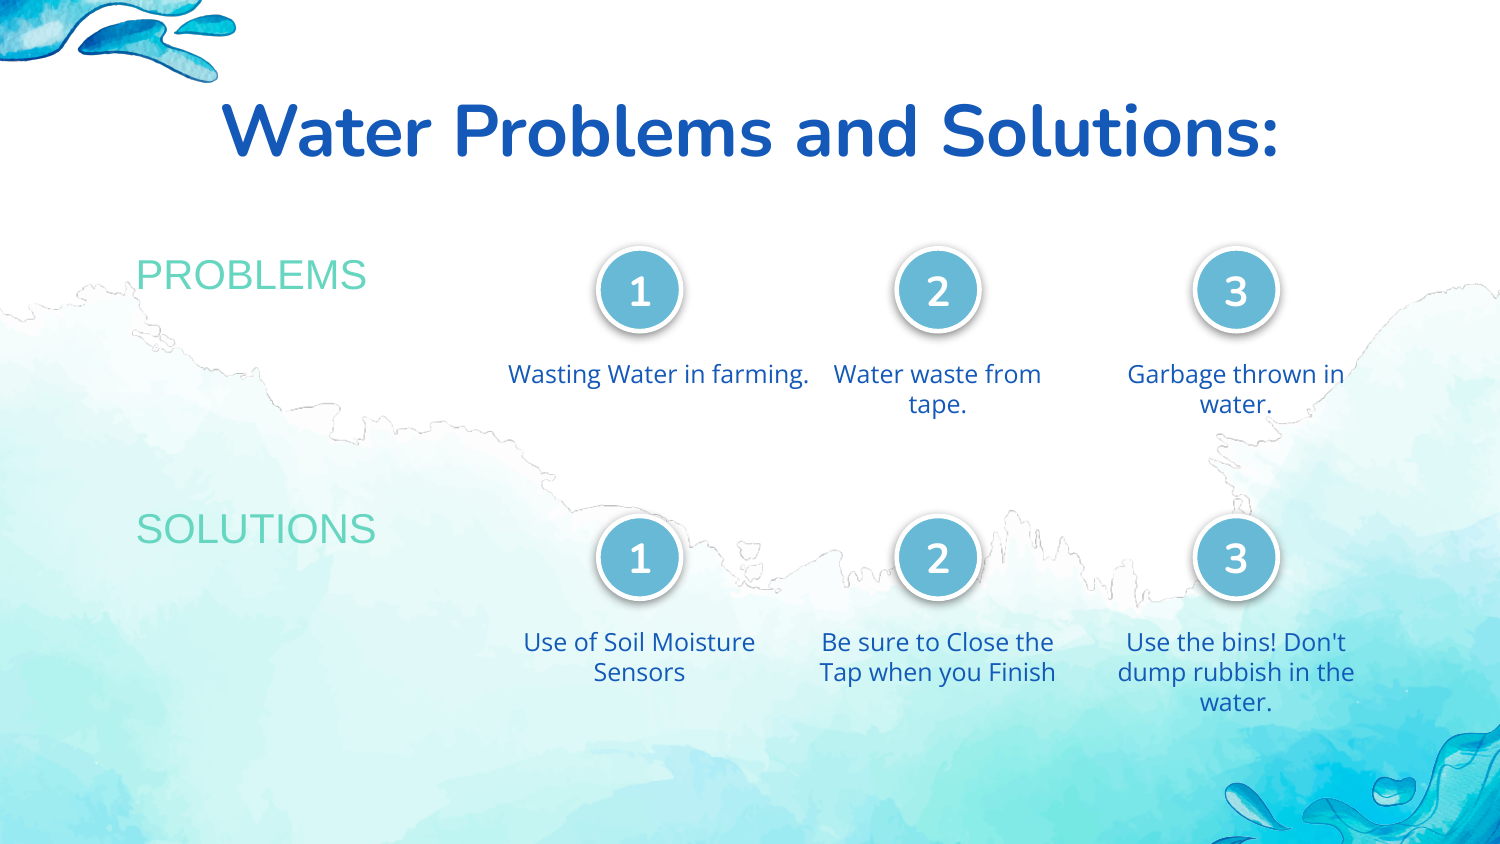

# Water Problems and Solutions:
PROBLEMS

1
2
3
Wasting Water in farming.
Water waste from tape.
Garbage thrown in water.
SOLUTIONS

1
2
3
Use of Soil Moisture Sensors
Be sure to Close the Tap when you Finish
Use the bins! Don't dump rubbish in the water.